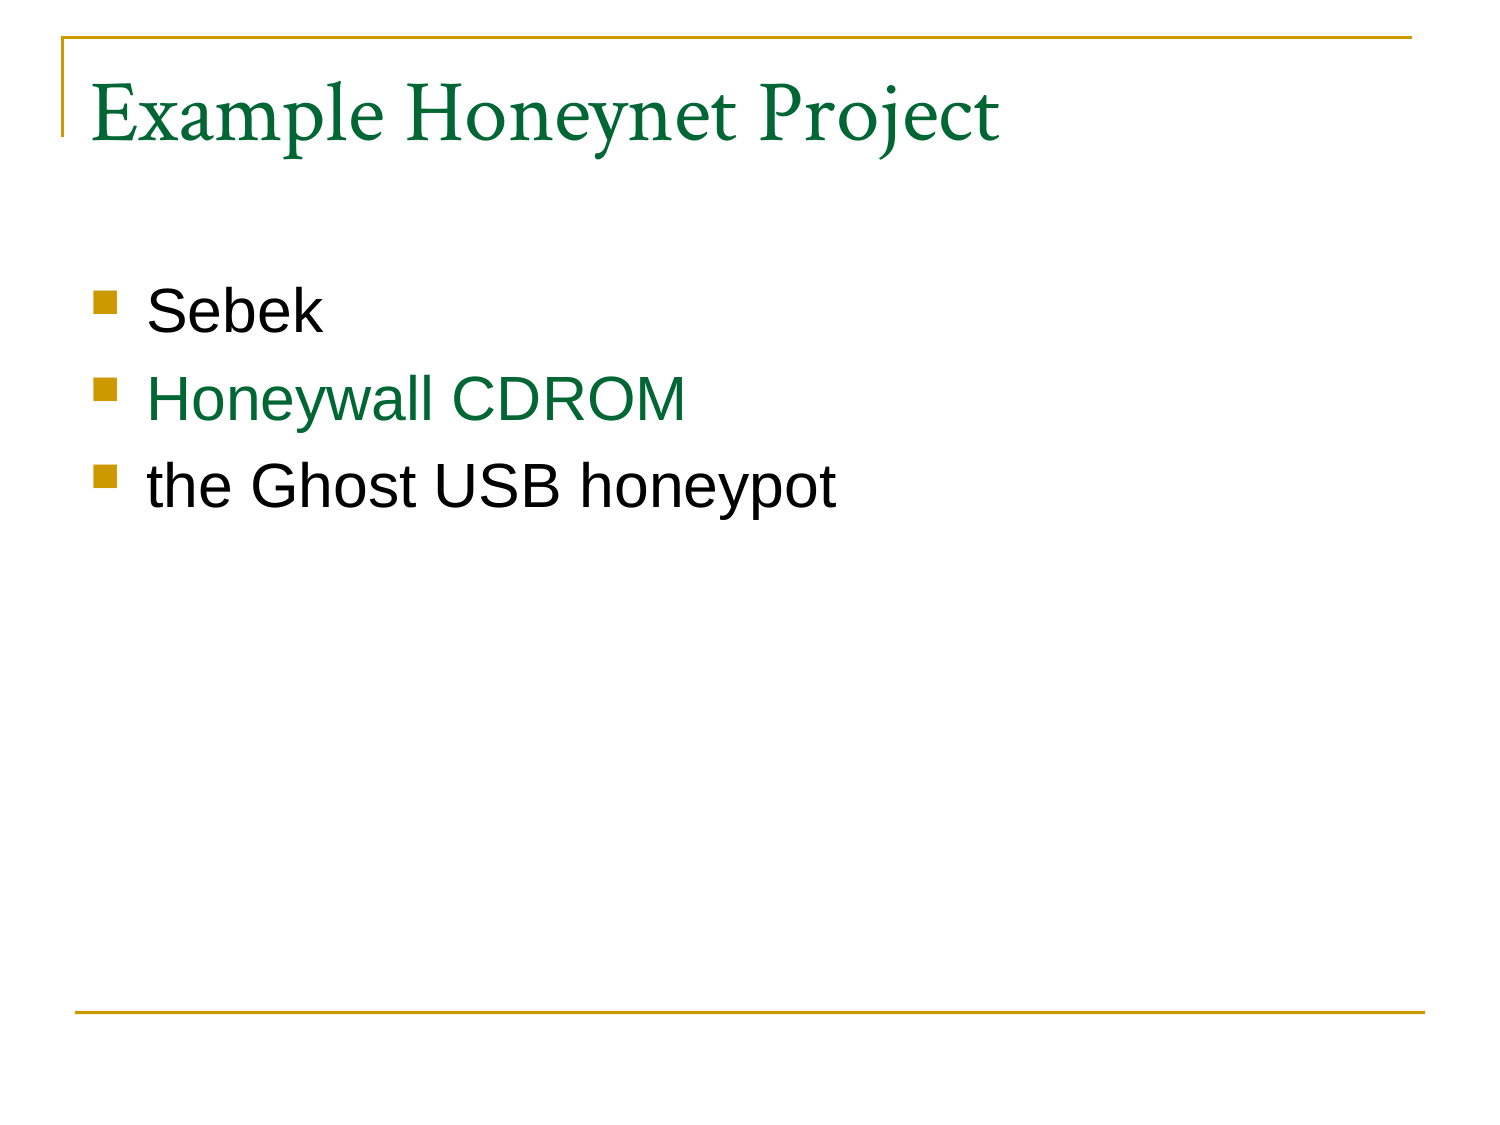

# Example Honeynet Project
Sebek
Honeywall CDROM
the Ghost USB honeypot